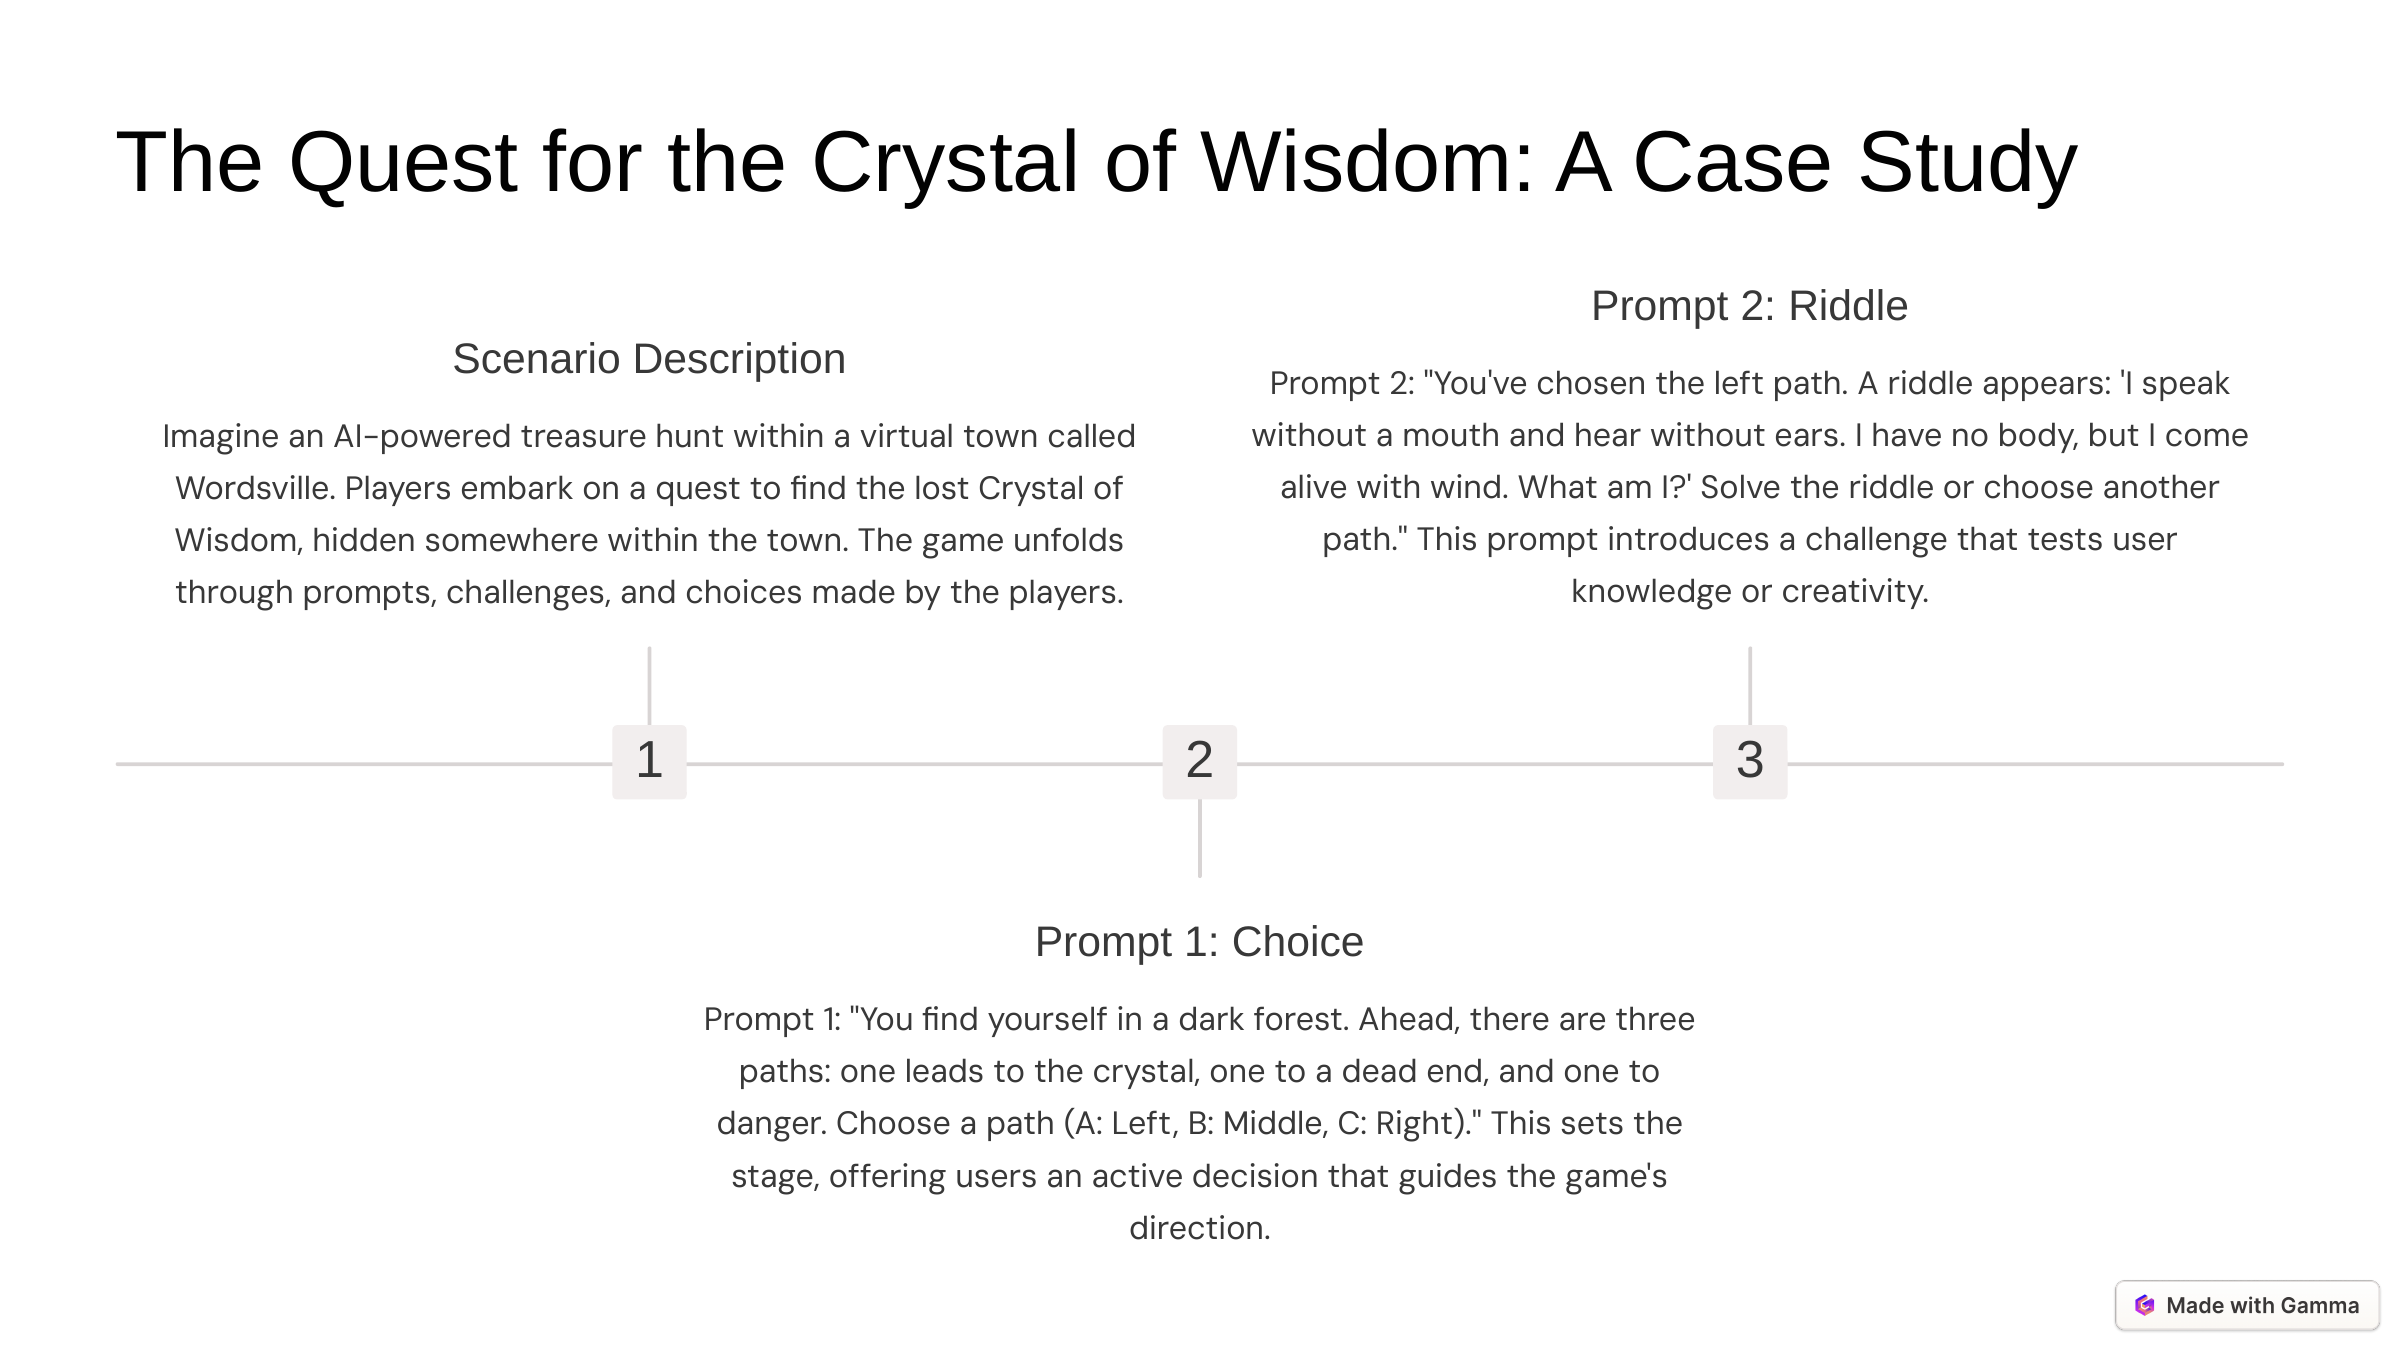

The Quest for the Crystal of Wisdom: A Case Study
Prompt 2: Riddle
Scenario Description
Prompt 2: "You've chosen the left path. A riddle appears: 'I speak without a mouth and hear without ears. I have no body, but I come alive with wind. What am I?' Solve the riddle or choose another path." This prompt introduces a challenge that tests user knowledge or creativity.
Imagine an AI-powered treasure hunt within a virtual town called Wordsville. Players embark on a quest to find the lost Crystal of Wisdom, hidden somewhere within the town. The game unfolds through prompts, challenges, and choices made by the players.

1
2
3

Prompt 1: Choice
Prompt 1: "You find yourself in a dark forest. Ahead, there are three paths: one leads to the crystal, one to a dead end, and one to danger. Choose a path (A: Left, B: Middle, C: Right)." This sets the stage, offering users an active decision that guides the game's direction.